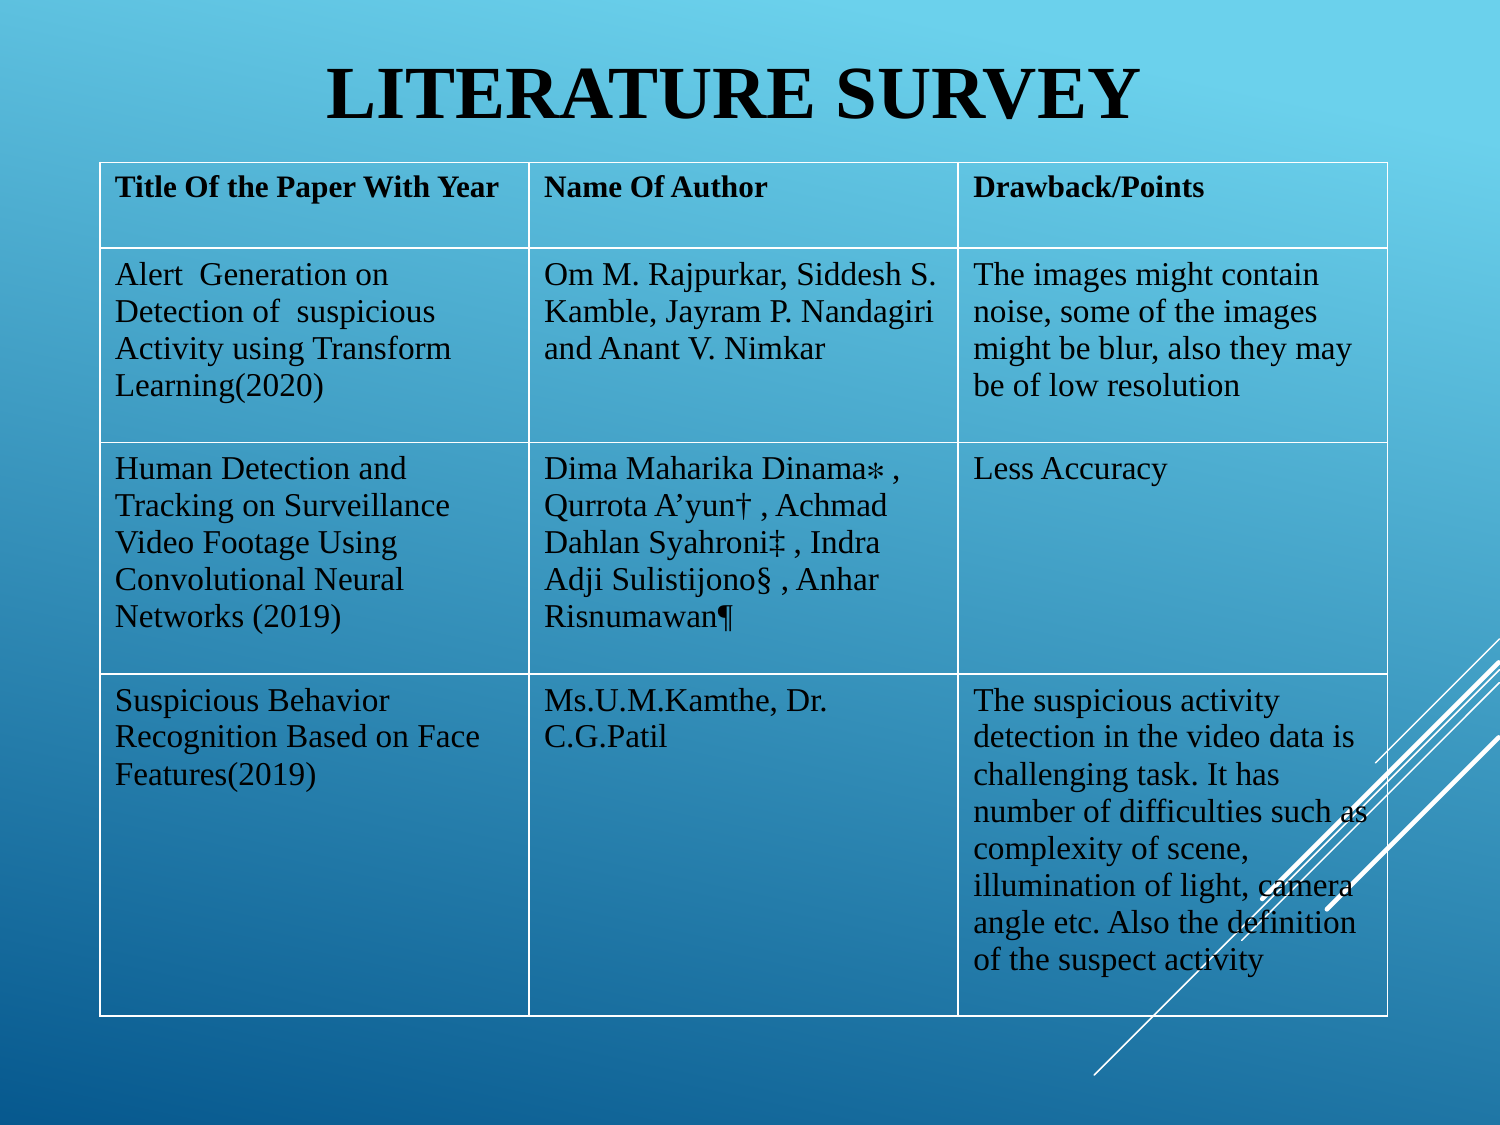

# Literature Survey
| Title Of the Paper With Year | Name Of Author | Drawback/Points |
| --- | --- | --- |
| Alert Generation on Detection of suspicious Activity using Transform Learning(2020) | Om M. Rajpurkar, Siddesh S. Kamble, Jayram P. Nandagiri and Anant V. Nimkar | The images might contain noise, some of the images might be blur, also they may be of low resolution |
| Human Detection and Tracking on Surveillance Video Footage Using Convolutional Neural Networks (2019) | Dima Maharika Dinama∗ , Qurrota A’yun† , Achmad Dahlan Syahroni‡ , Indra Adji Sulistijono§ , Anhar Risnumawan¶ | Less Accuracy |
| Suspicious Behavior Recognition Based on Face Features(2019) | Ms.U.M.Kamthe, Dr. C.G.Patil | The suspicious activity detection in the video data is challenging task. It has number of difficulties such as complexity of scene, illumination of light, camera angle etc. Also the definition of the suspect activity |